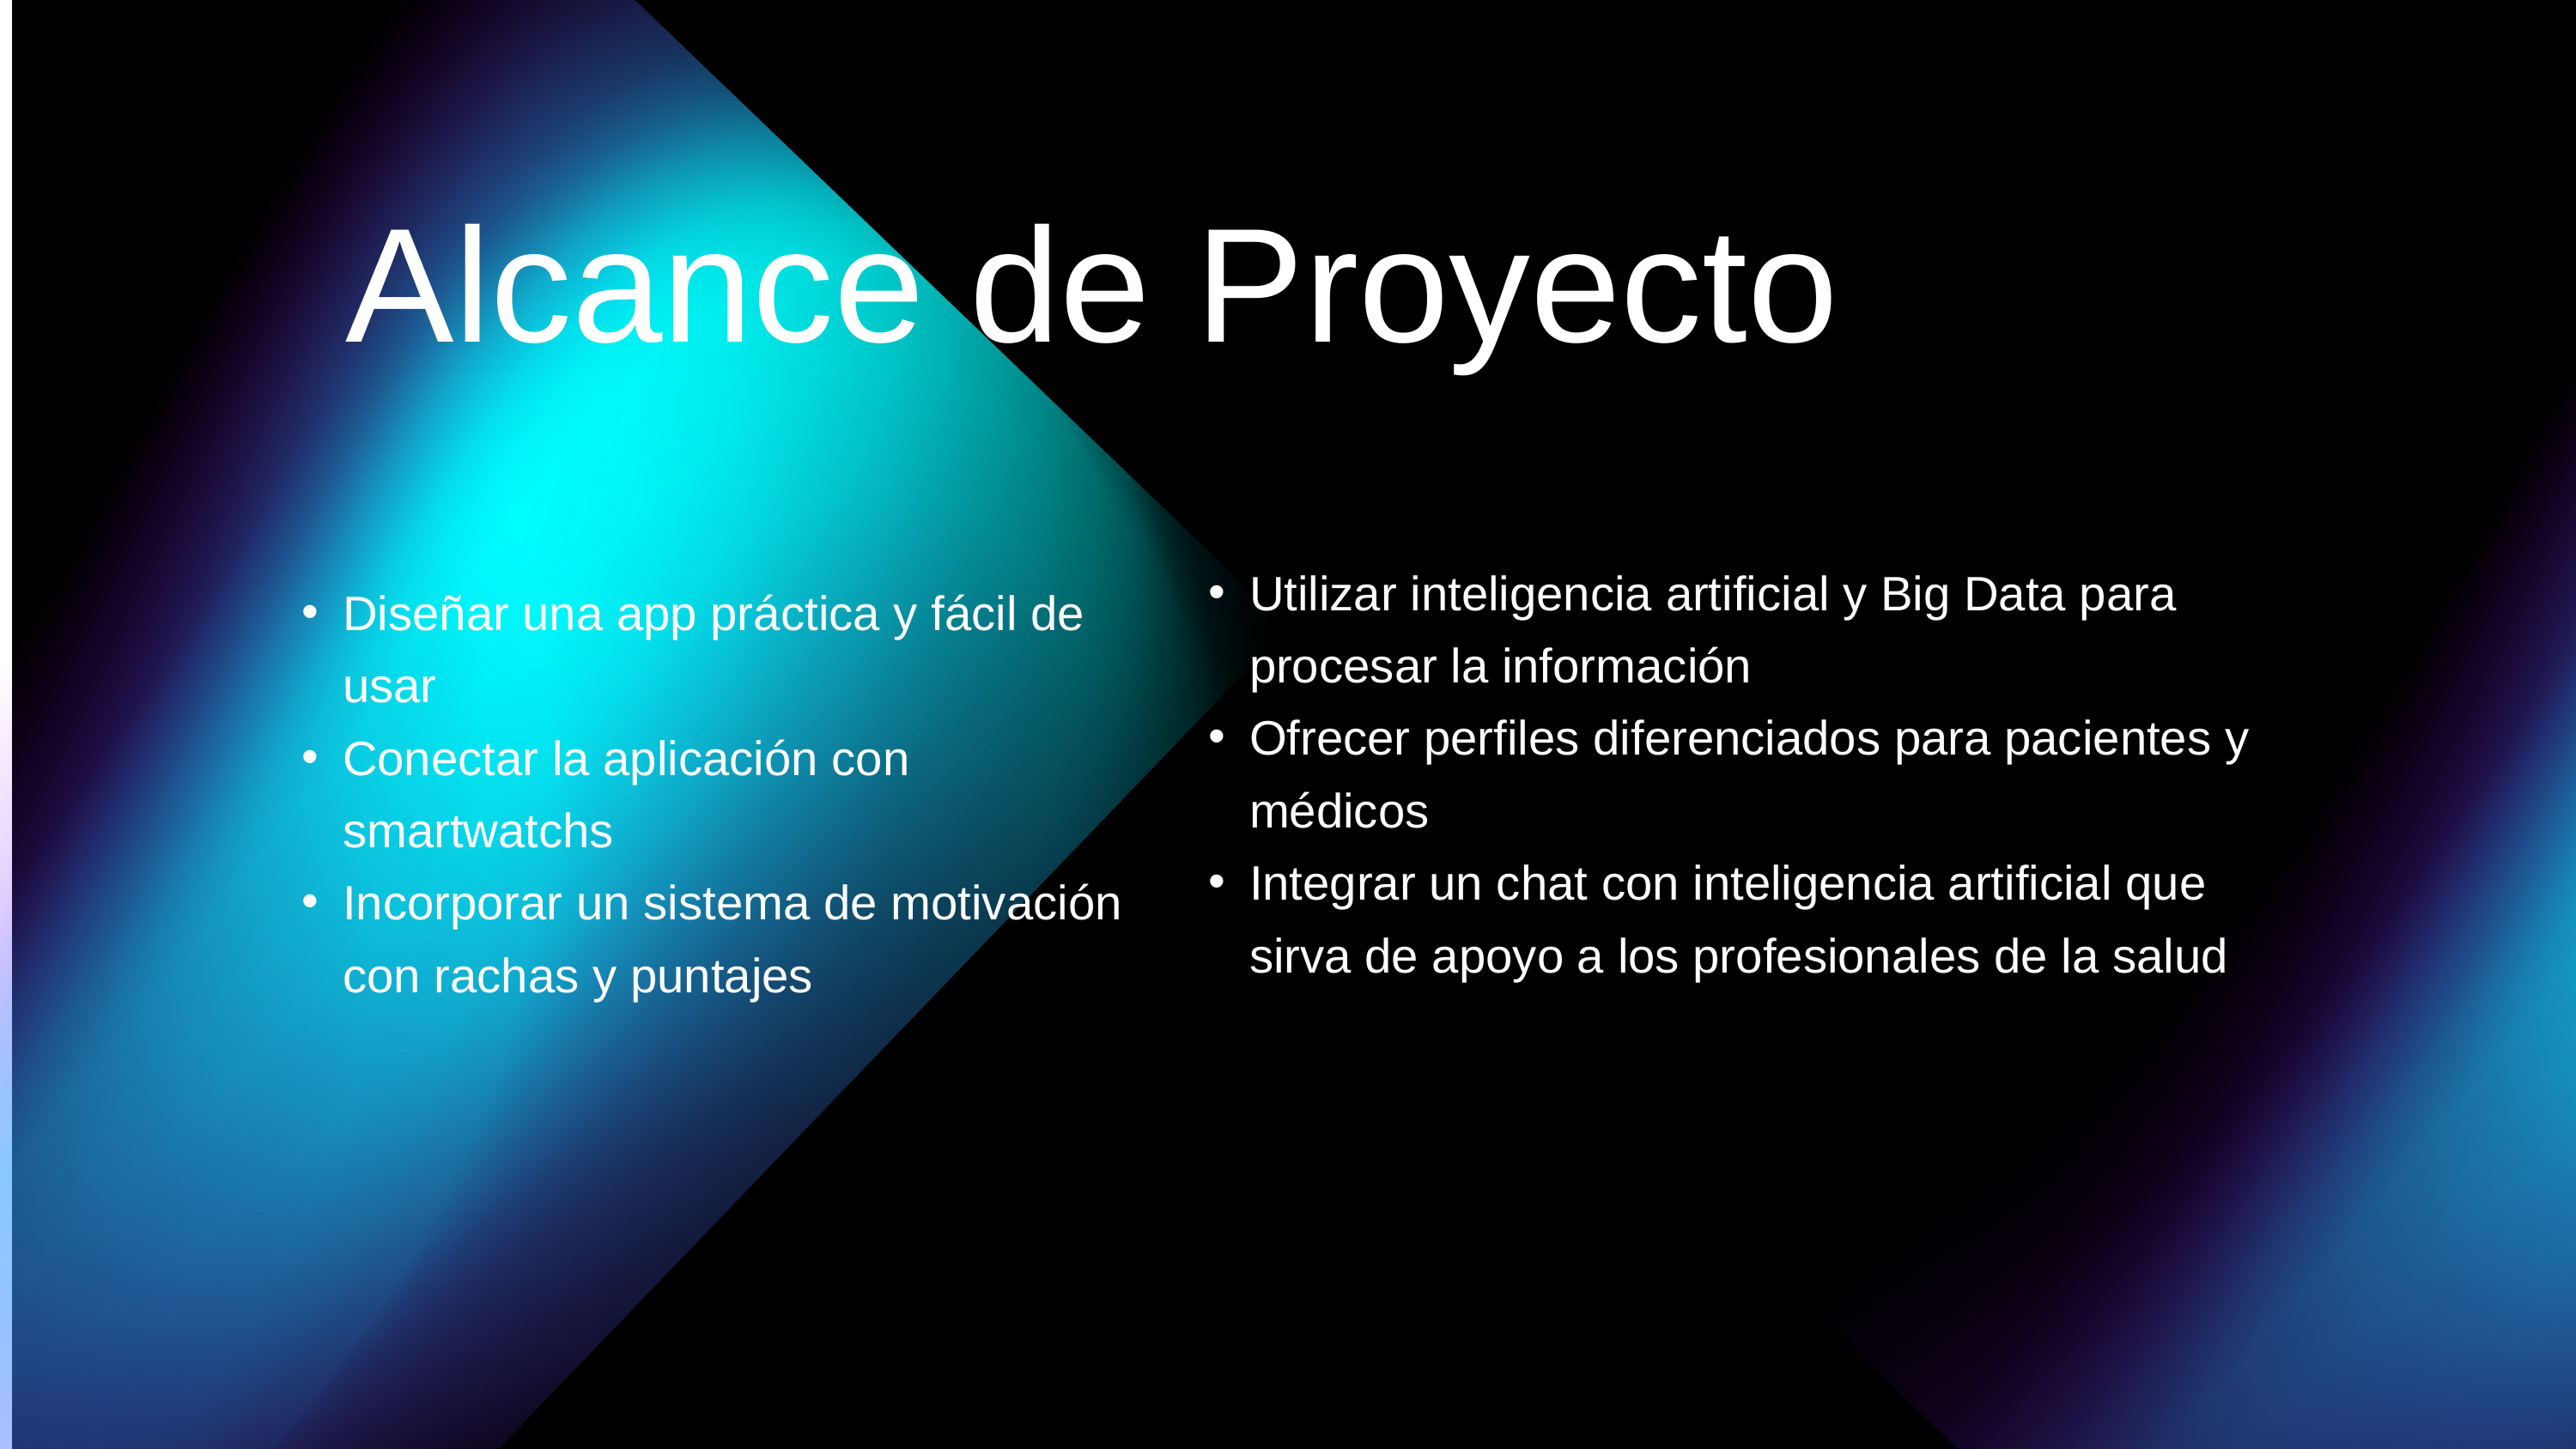

Alcance de Proyecto

Utilizar inteligencia artificial y Big Data para procesar la información
Ofrecer perfiles diferenciados para pacientes y médicos
Integrar un chat con inteligencia artificial que sirva de apoyo a los profesionales de la salud
Diseñar una app práctica y fácil de usar
Conectar la aplicación con smartwatchs
Incorporar un sistema de motivación con rachas y puntajes